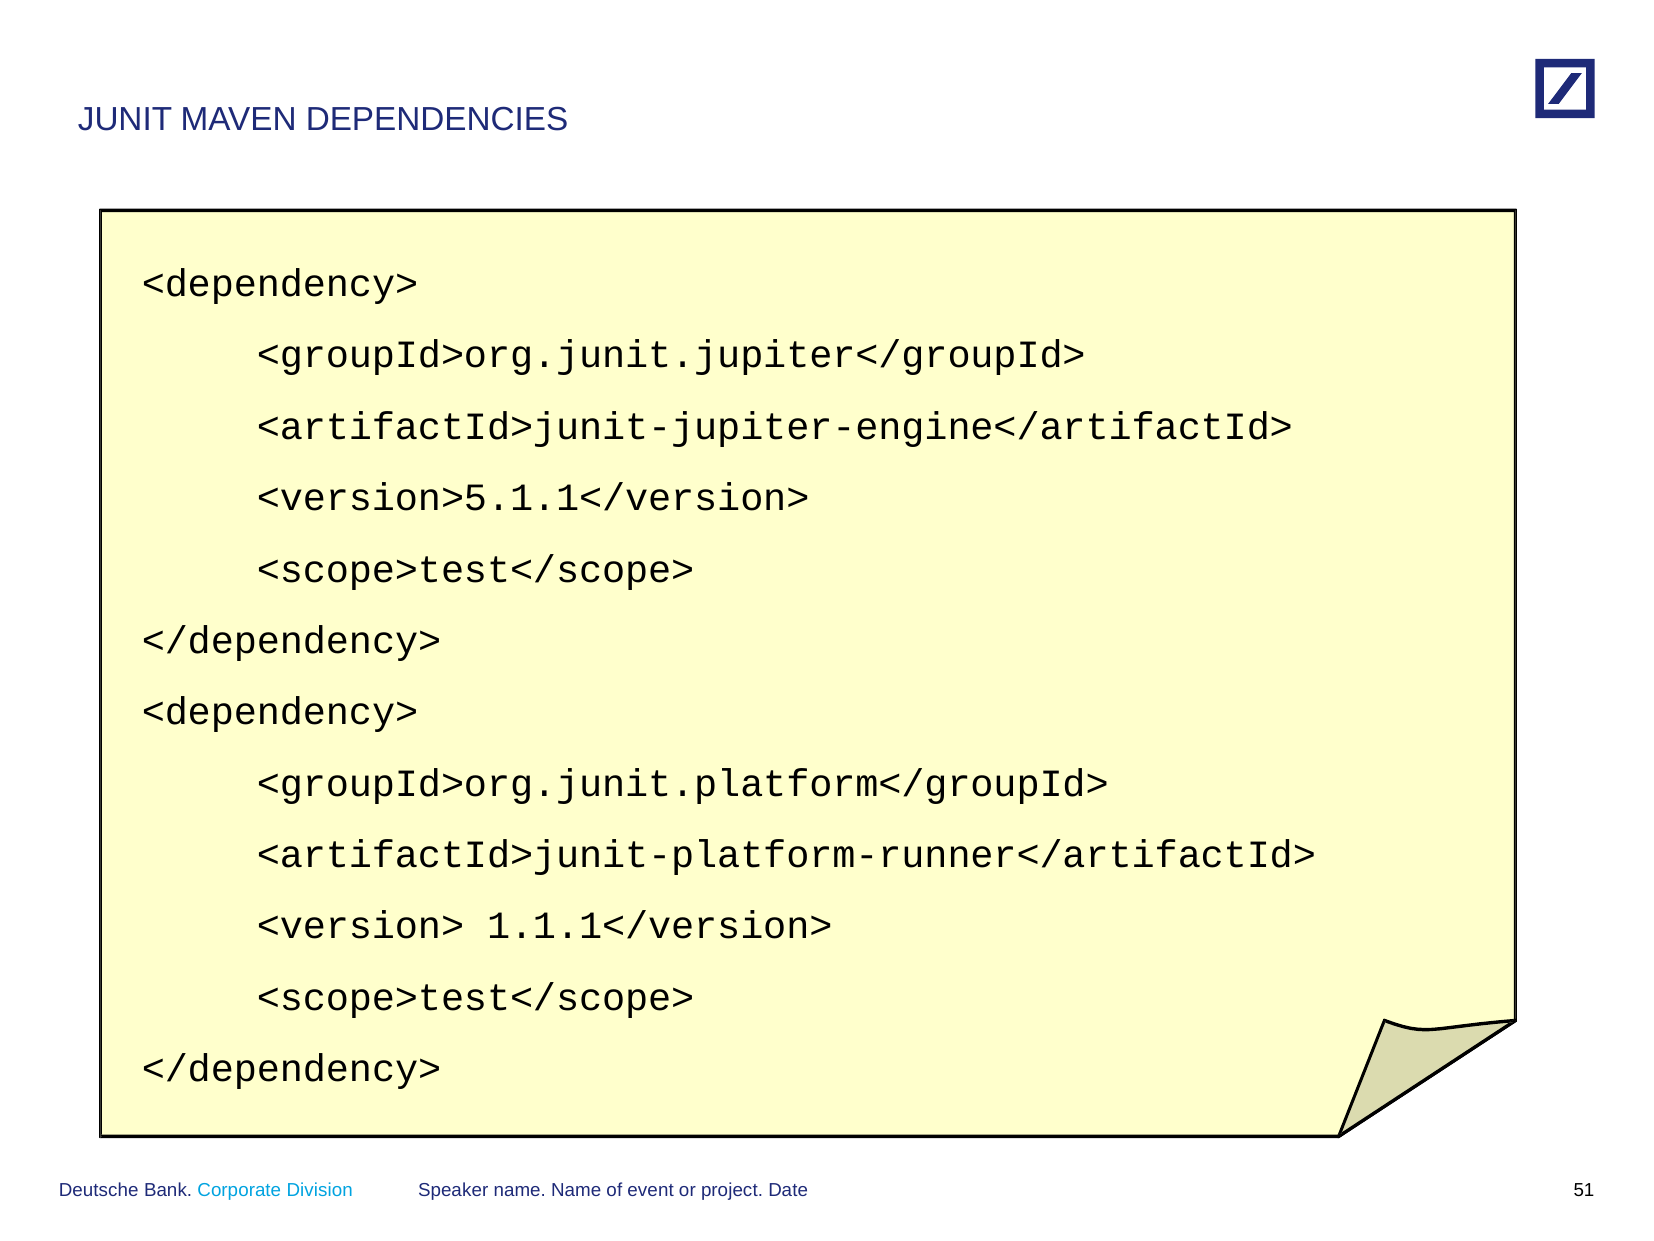

# JUNIT MAVEN DEPENDENCIES

<dependency>
     <groupId>org.junit.jupiter</groupId>
     <artifactId>junit-jupiter-engine</artifactId>
     <version>5.1.1</version>
     <scope>test</scope>
</dependency>
<dependency>
     <groupId>org.junit.platform</groupId>
     <artifactId>junit-platform-runner</artifactId>
     <version> 1.1.1</version>
     <scope>test</scope>
</dependency>
Speaker name. Name of event or project. Date
51